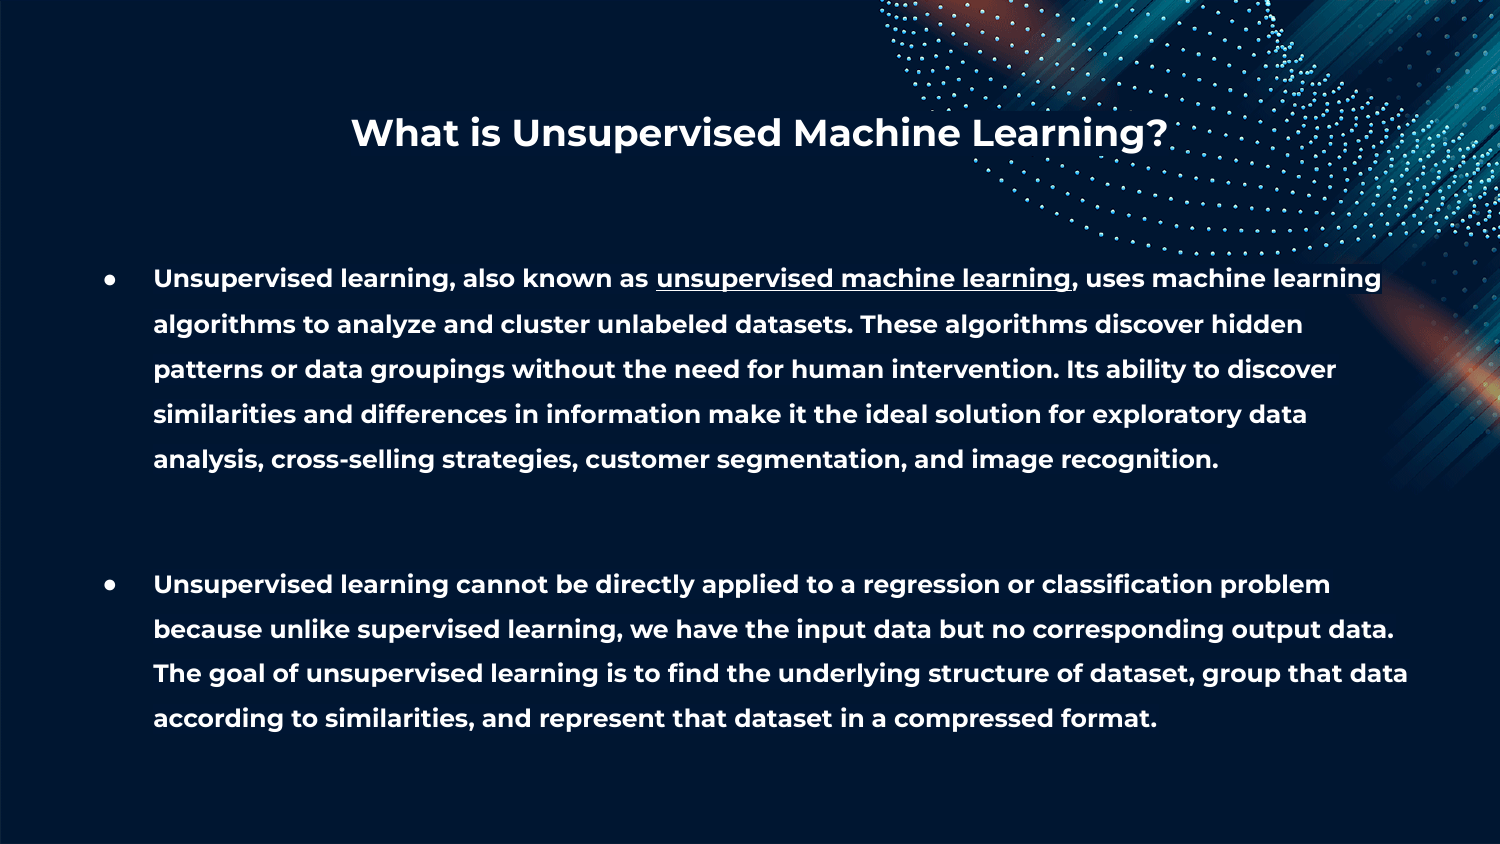

What is Unsupervised Machine Learning?
Unsupervised learning, also known as unsupervised machine learning, uses machine learning algorithms to analyze and cluster unlabeled datasets. These algorithms discover hidden patterns or data groupings without the need for human intervention. Its ability to discover similarities and differences in information make it the ideal solution for exploratory data analysis, cross-selling strategies, customer segmentation, and image recognition.

Unsupervised learning cannot be directly applied to a regression or classification problem because unlike supervised learning, we have the input data but no corresponding output data. The goal of unsupervised learning is to find the underlying structure of dataset, group that data according to similarities, and represent that dataset in a compressed format.